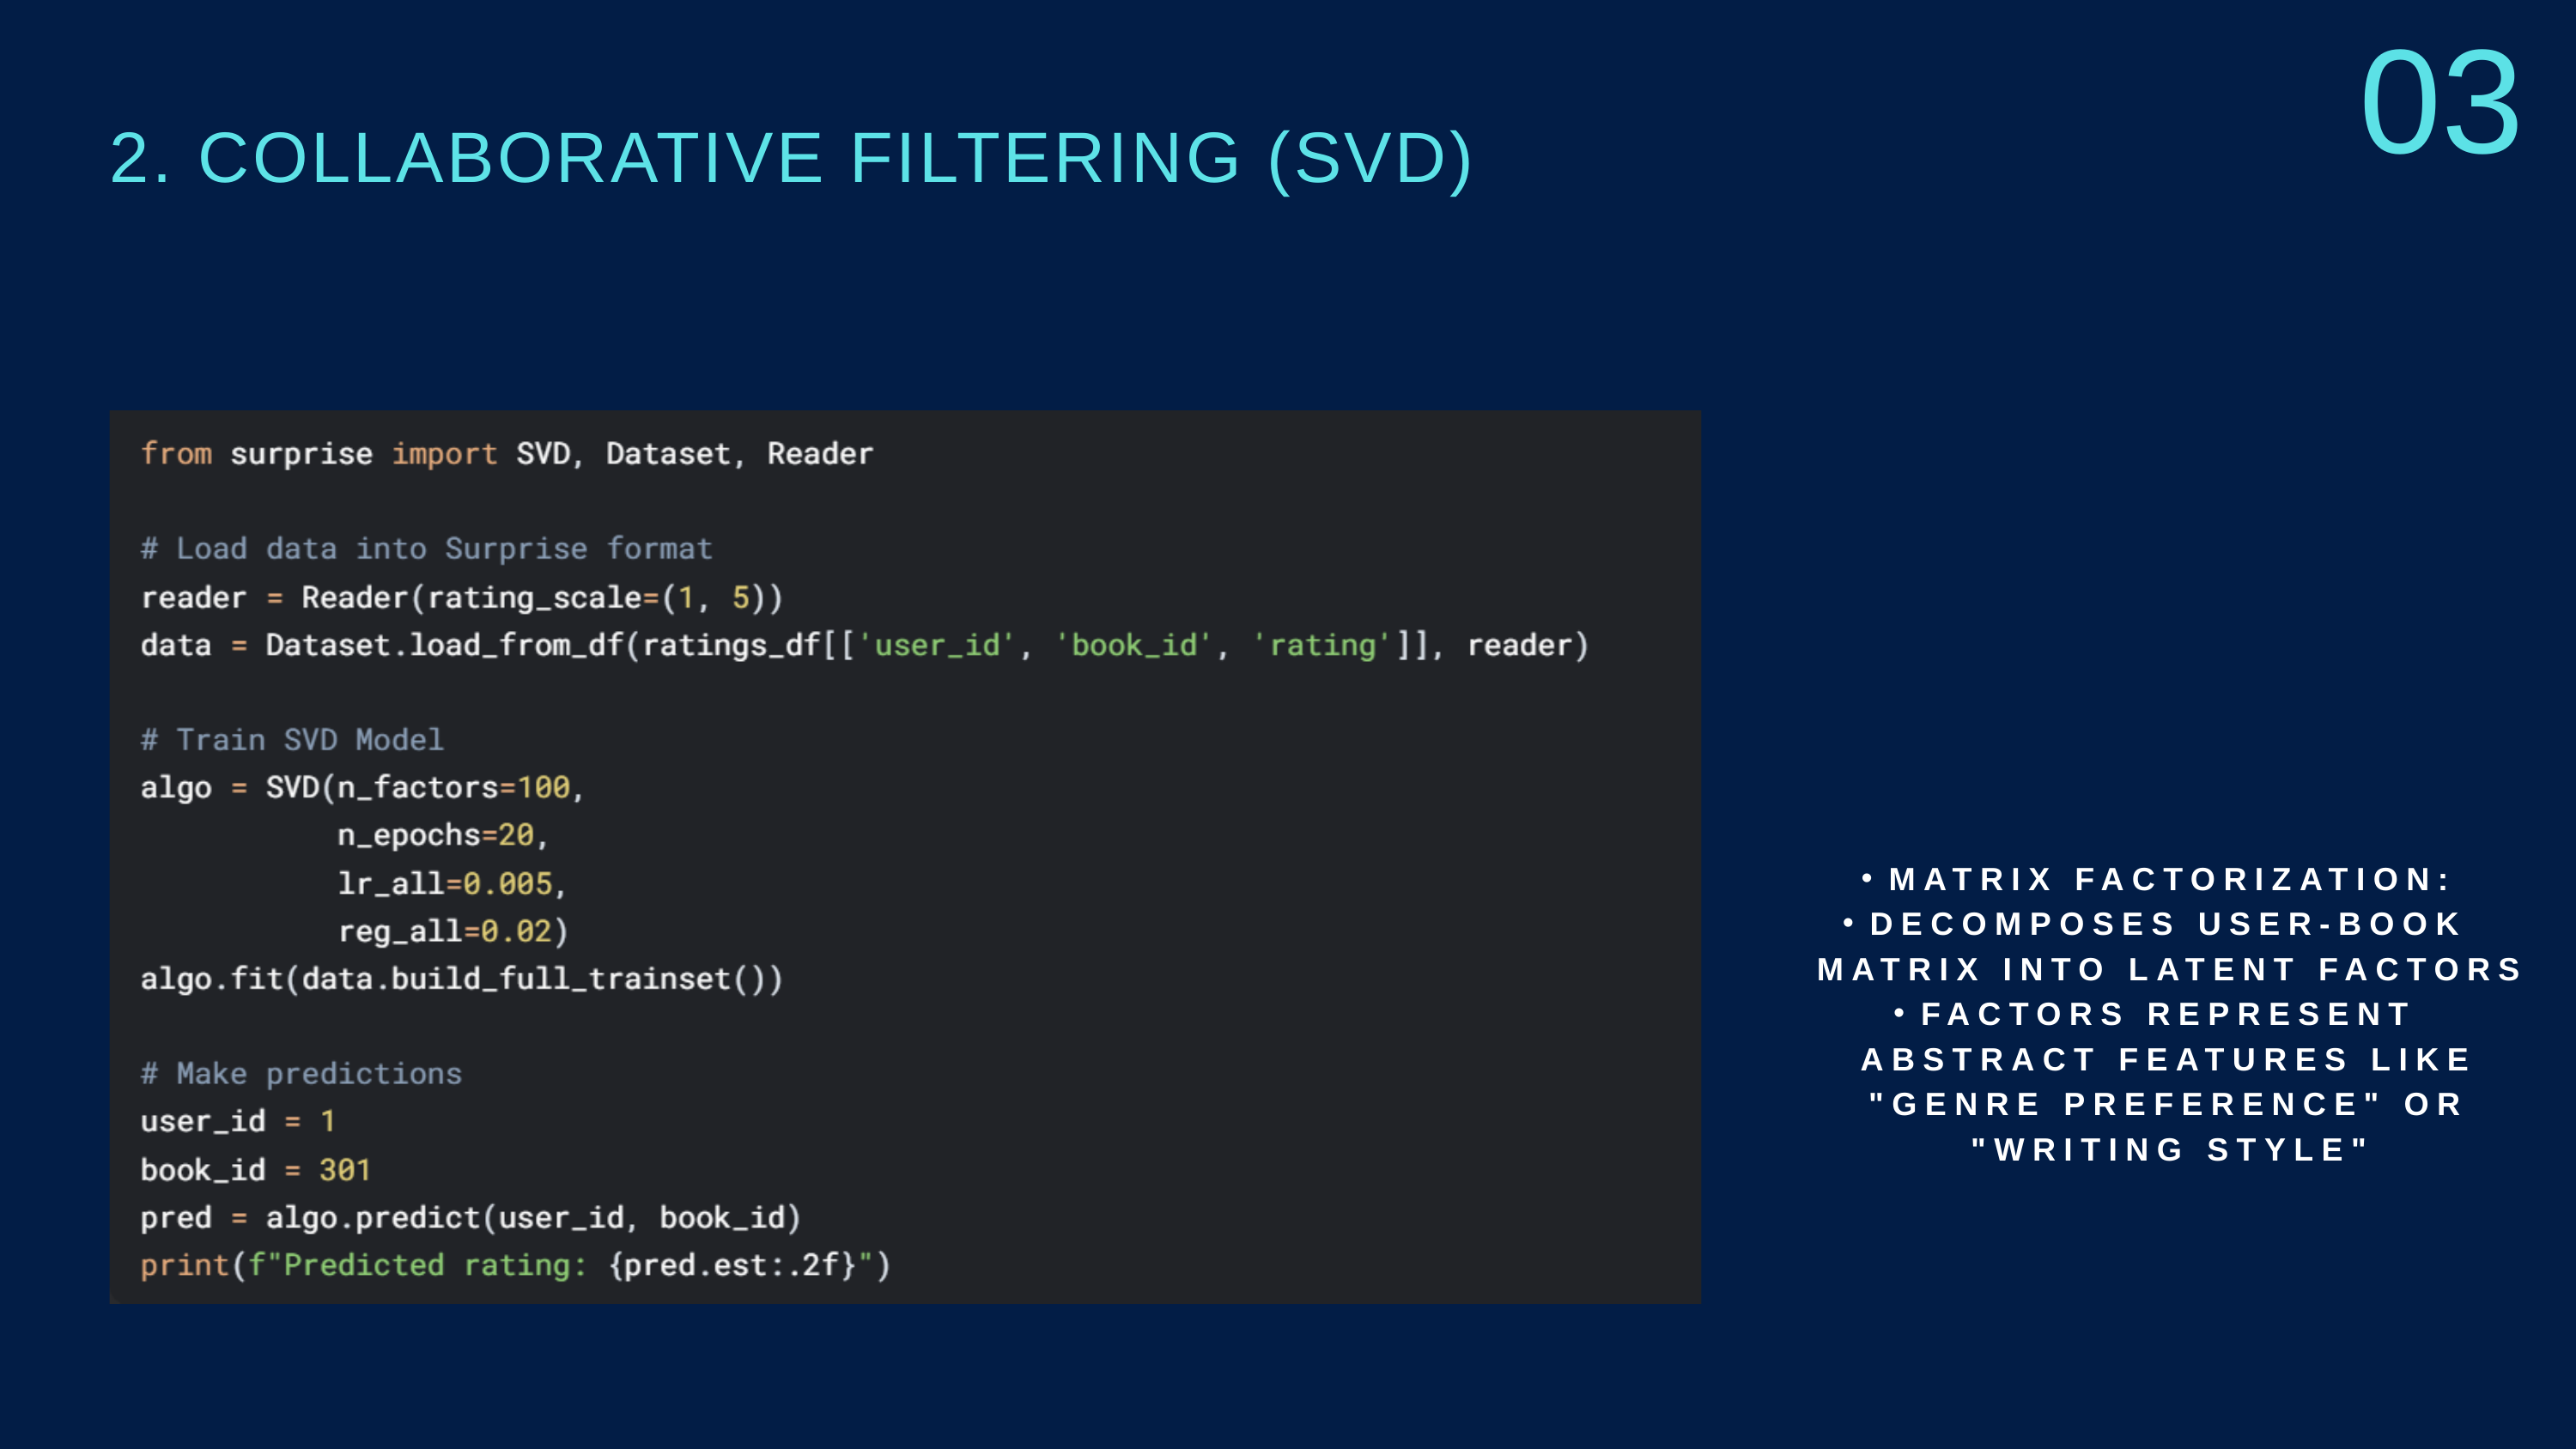

03
2. COLLABORATIVE FILTERING (SVD)

MATRIX FACTORIZATION:
DECOMPOSES USER-BOOK MATRIX INTO LATENT FACTORS
FACTORS REPRESENT ABSTRACT FEATURES LIKE "GENRE PREFERENCE" OR "WRITING STYLE"